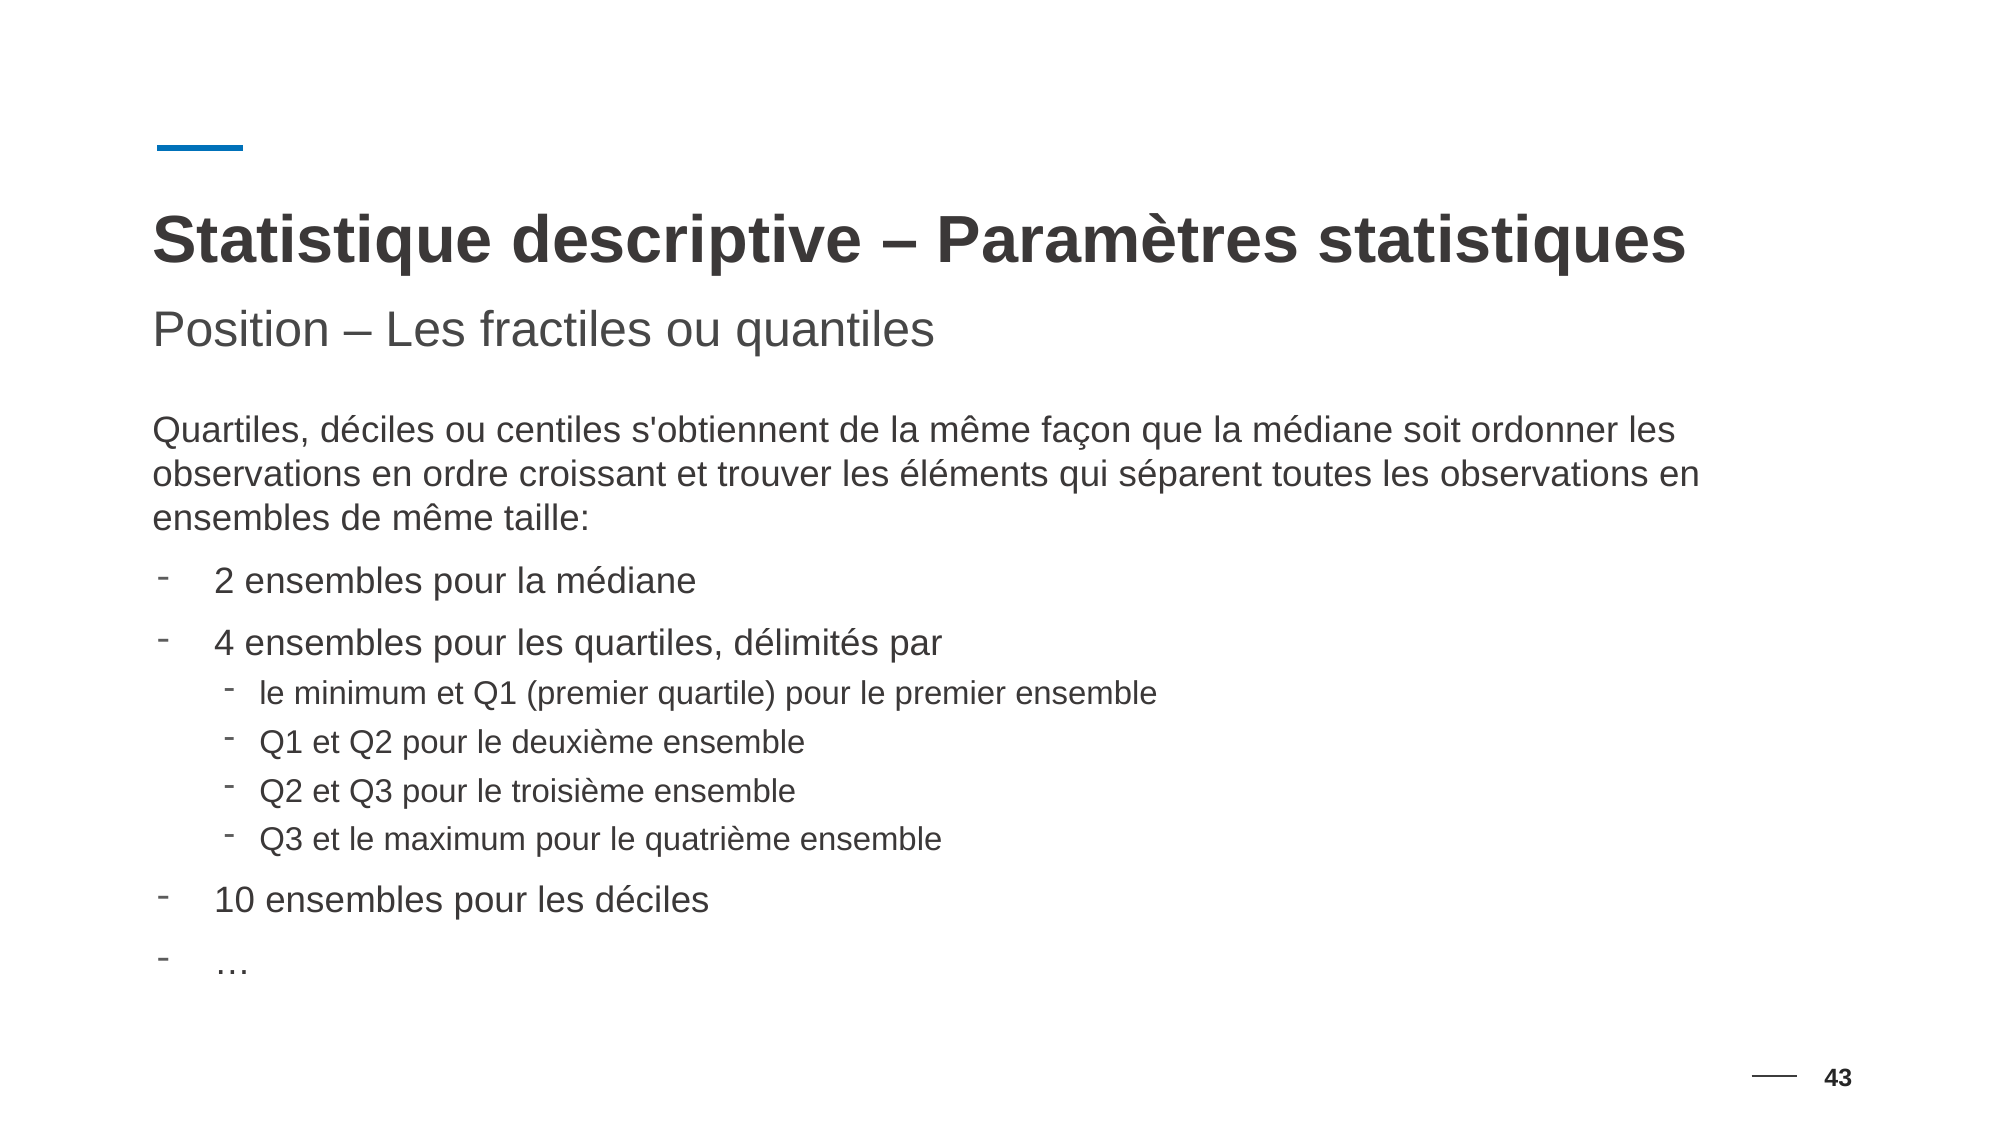

# Statistique descriptive – Paramètres statistiques
Position – Les fractiles ou quantiles
Quartiles, déciles ou centiles s'obtiennent de la même façon que la médiane soit ordonner les observations en ordre croissant et trouver les éléments qui séparent toutes les observations en  ensembles de même taille:
2 ensembles pour la médiane
4 ensembles pour les quartiles, délimités par
le minimum et Q1 (premier quartile) pour le premier ensemble
Q1 et Q2 pour le deuxième ensemble
Q2 et Q3 pour le troisième ensemble
Q3 et le maximum pour le quatrième ensemble
10 ensembles pour les déciles
…
43